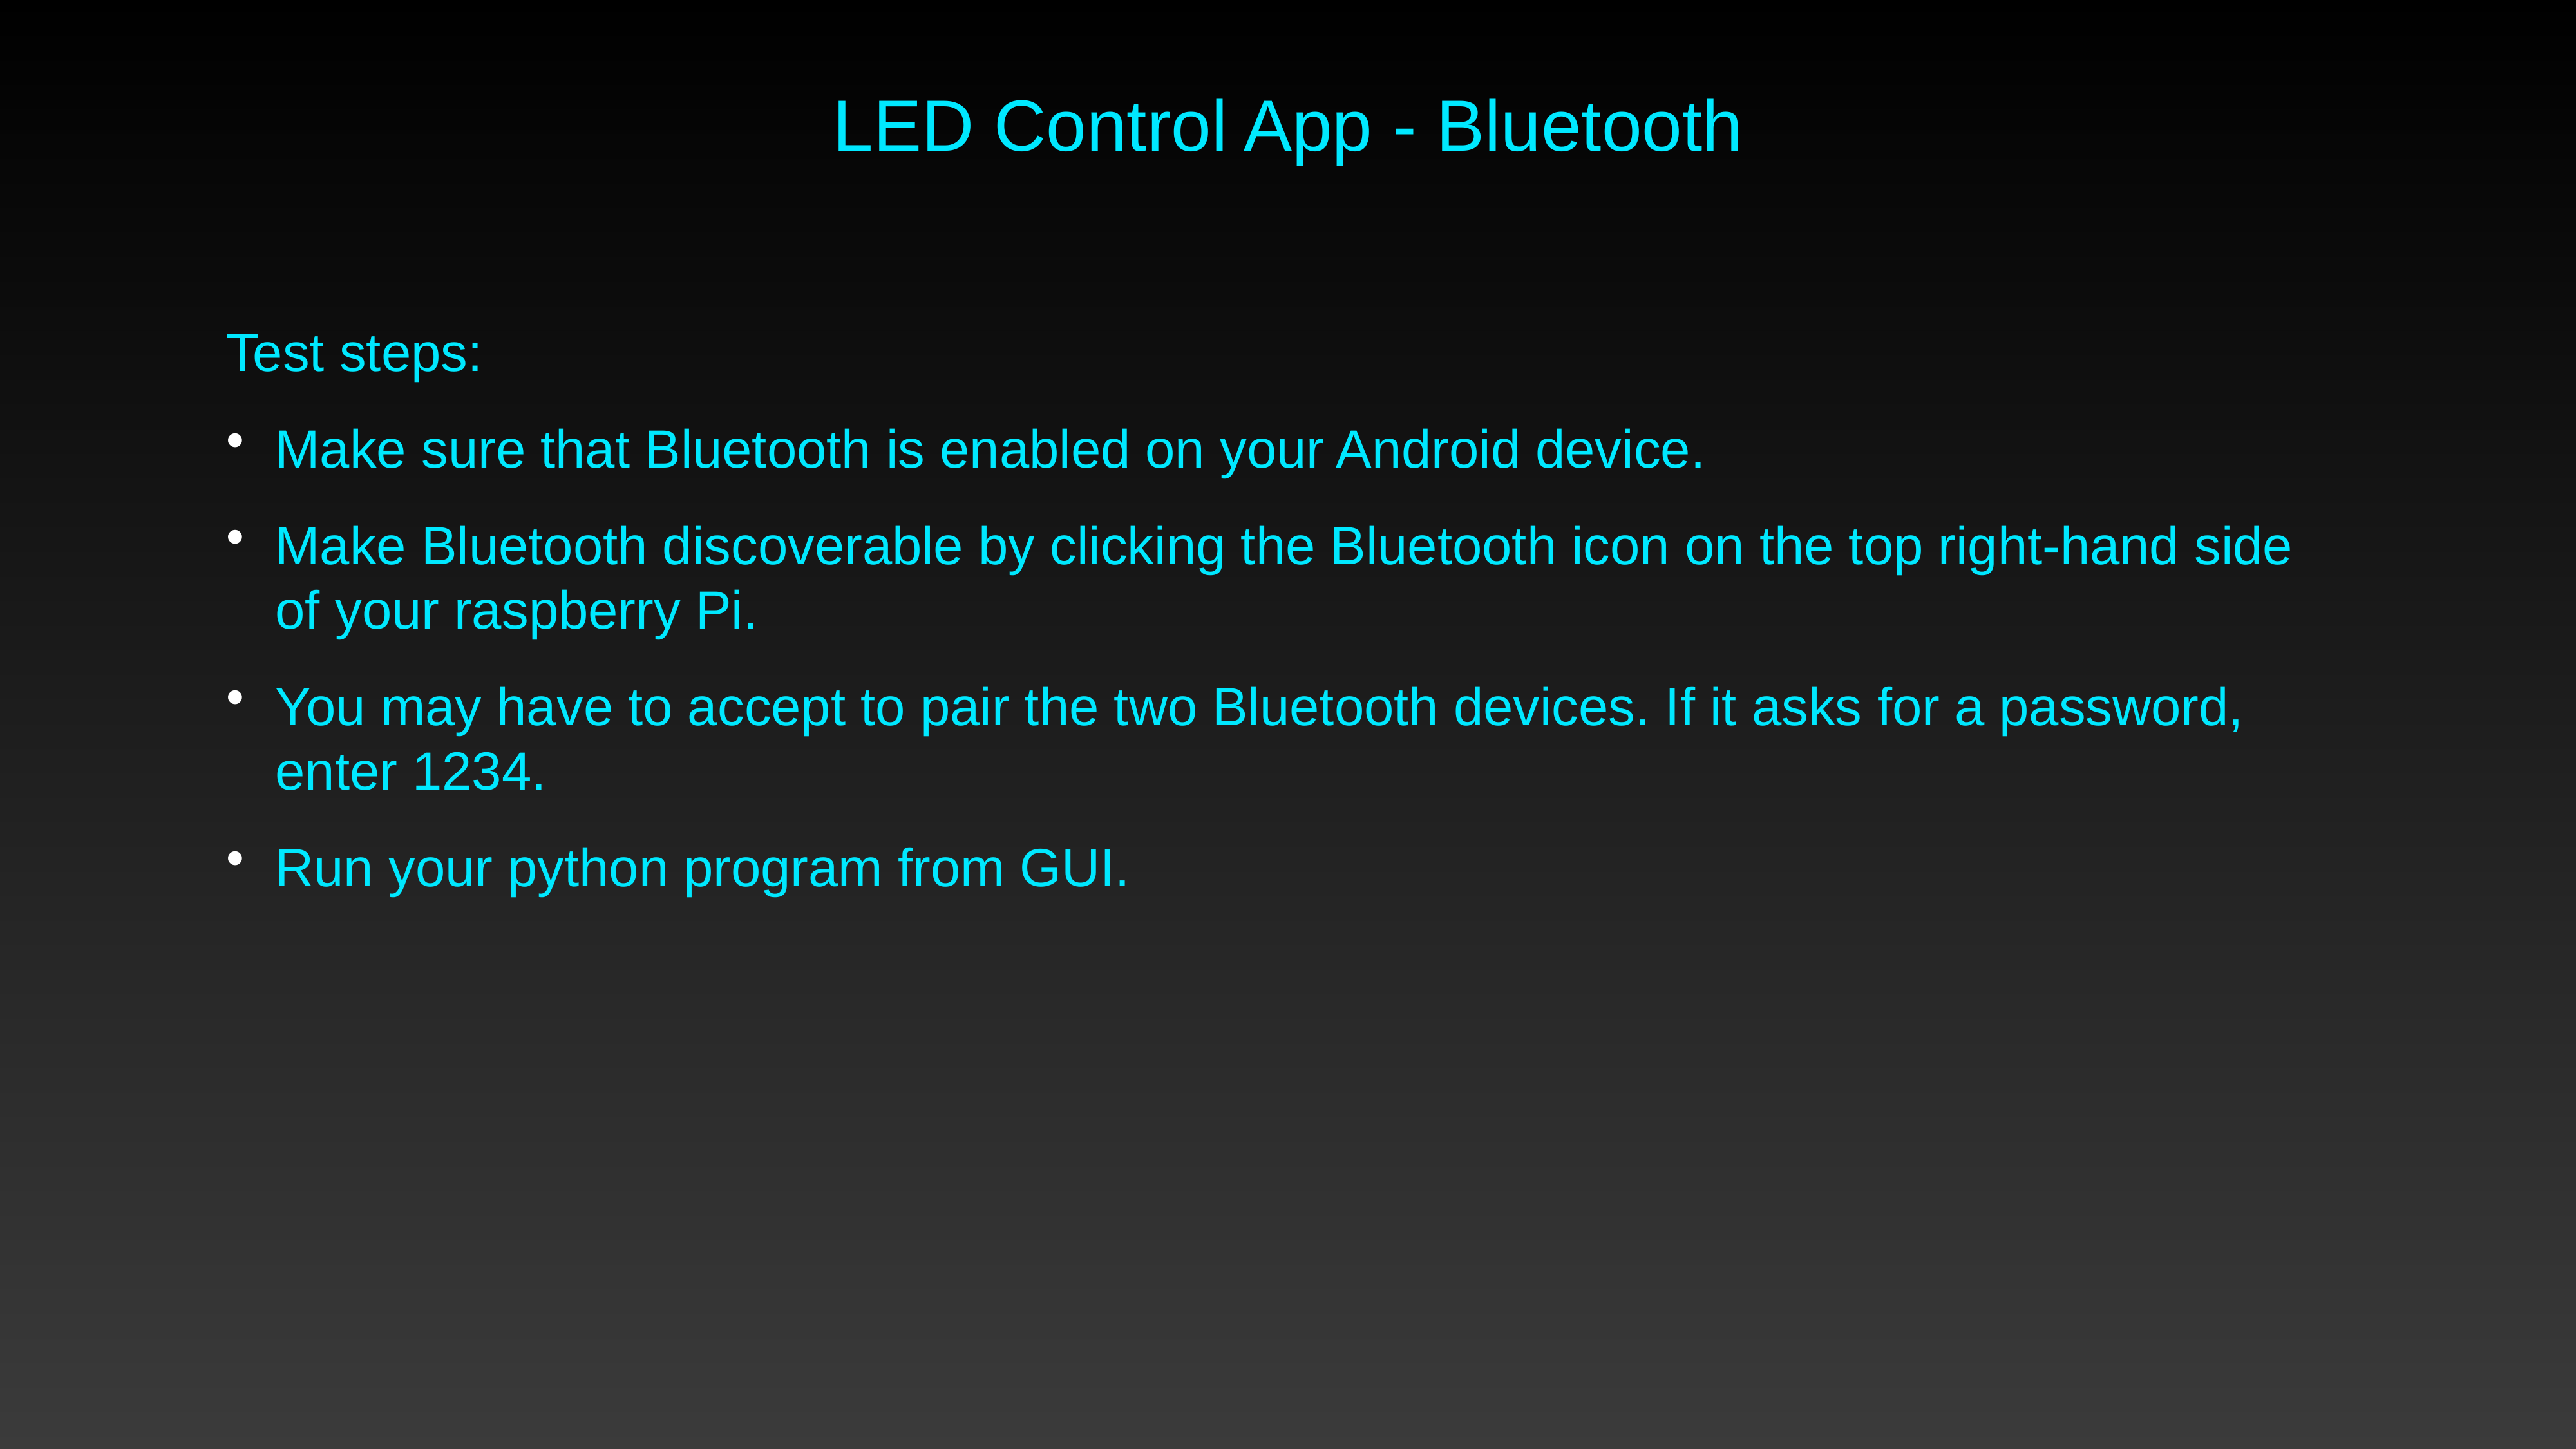

LED Control App - Bluetooth
Test steps:
Make sure that Bluetooth is enabled on your Android device.
Make Bluetooth discoverable by clicking the Bluetooth icon on the top right-hand side of your raspberry Pi.
You may have to accept to pair the two Bluetooth devices. If it asks for a password, enter 1234.
Run your python program from GUI.